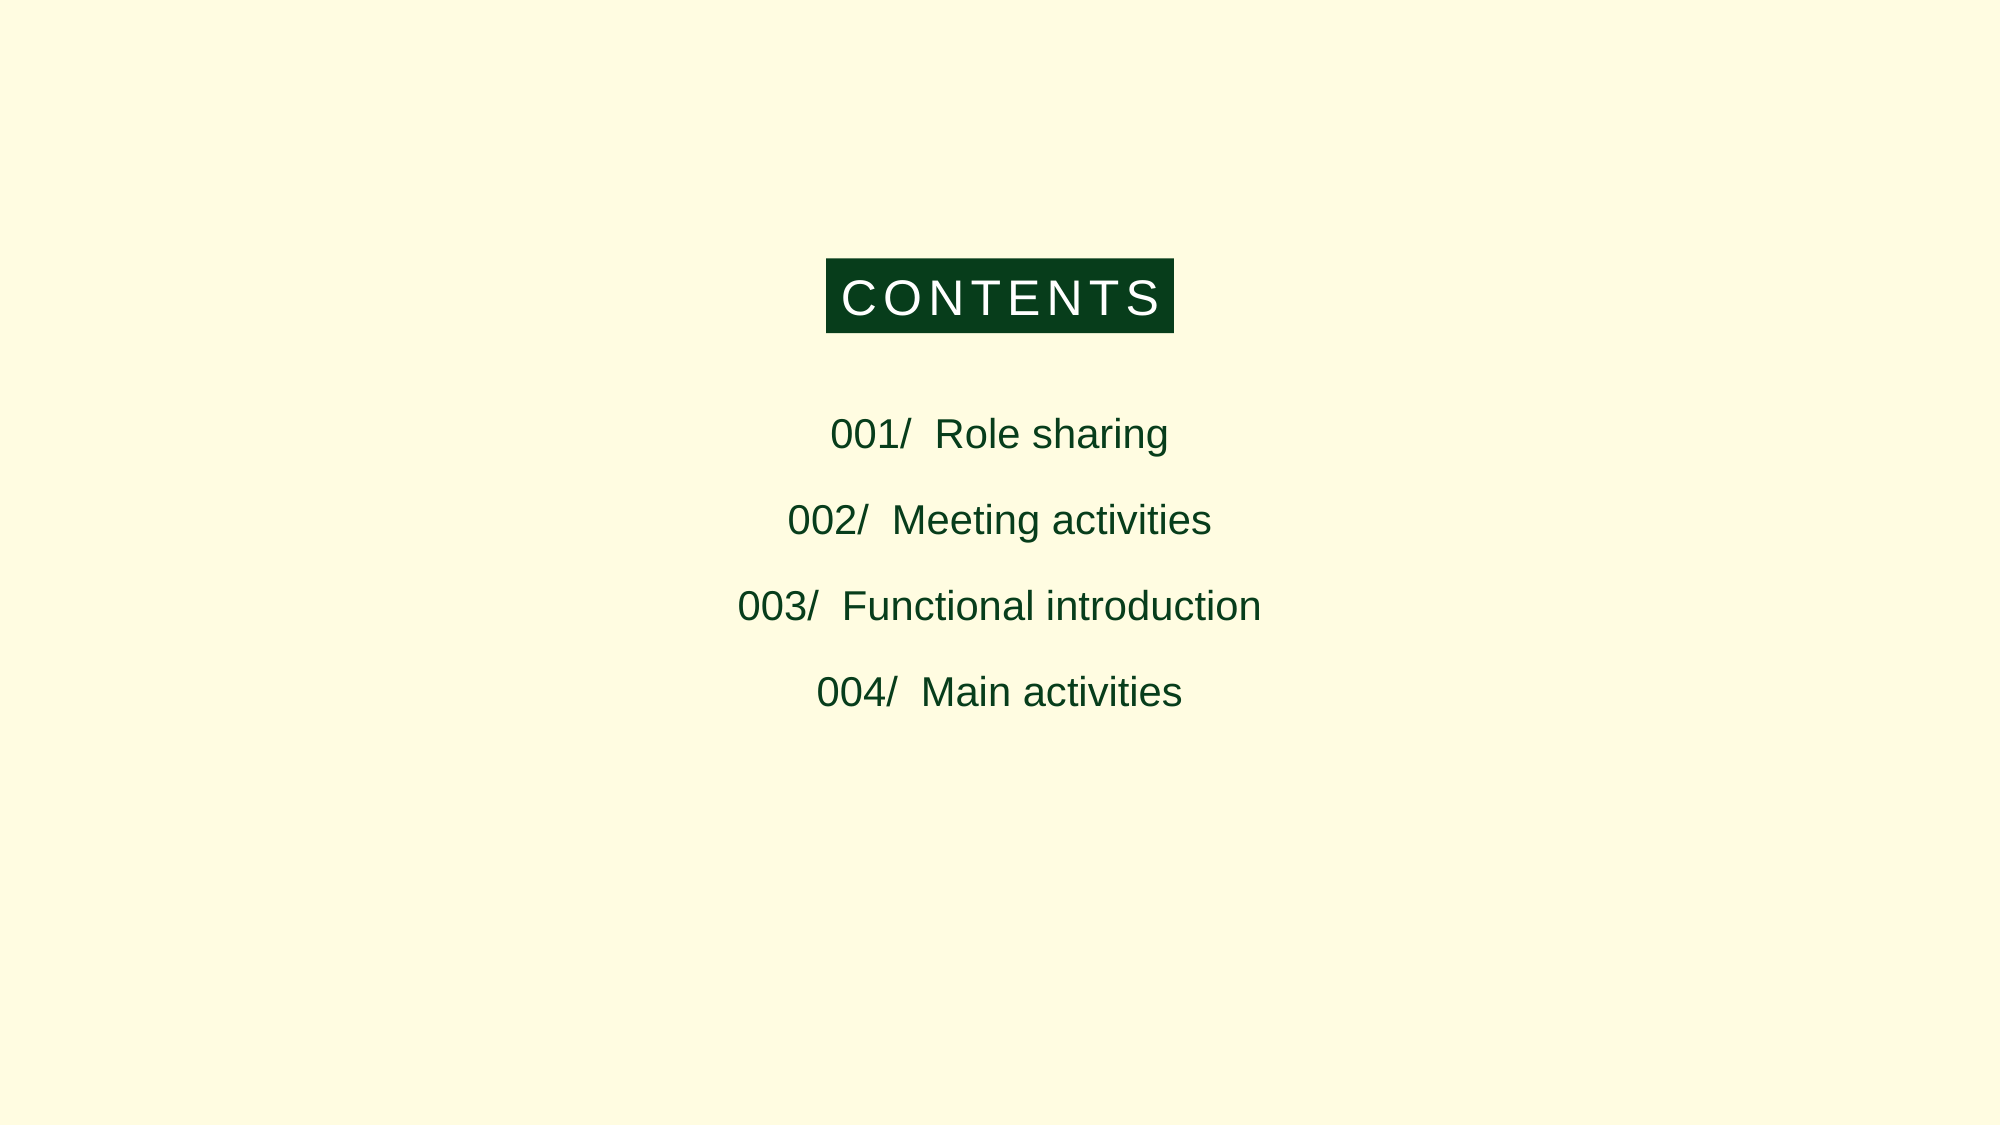

CONTENTS
001/  Role sharing
002/  Meeting activities
003/  Functional introduction
004/  Main activities